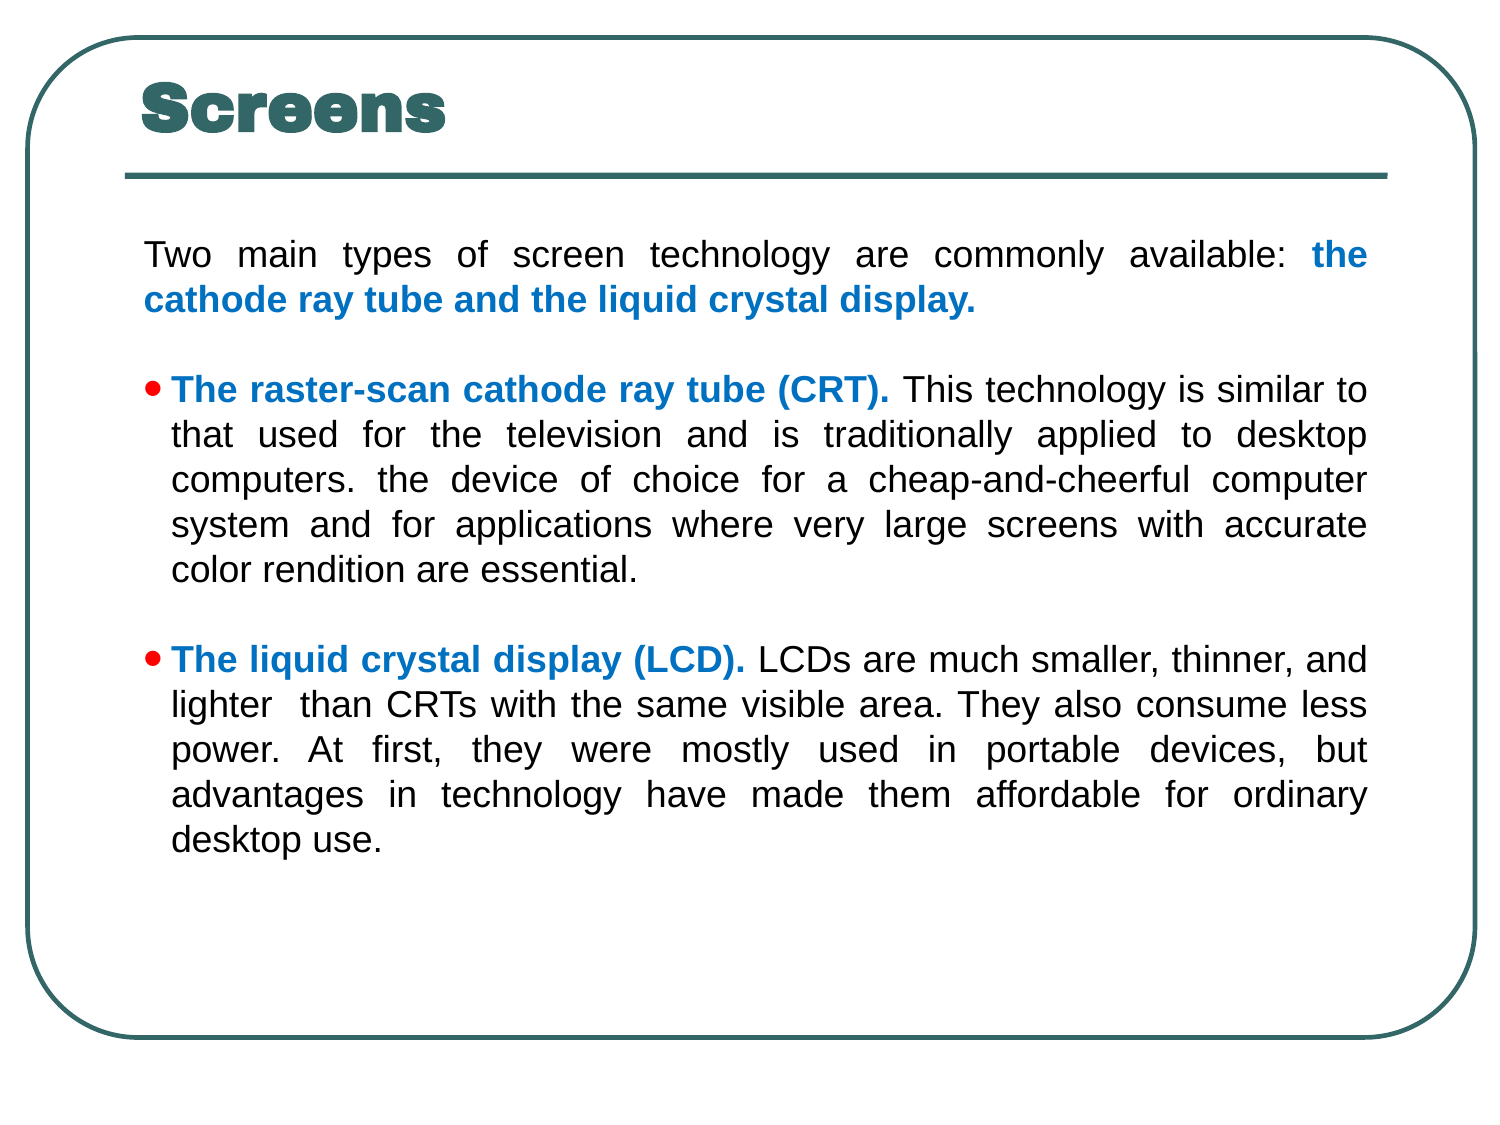

# Screens
Two main types of screen technology are commonly available: the cathode ray tube and the liquid crystal display.

The raster-scan cathode ray tube (CRT). This technology is similar to that used for the television and is traditionally applied to desktop computers. the device of choice for a cheap-and-cheerful computer system and for applications where very large screens with accurate color rendition are essential.

The liquid crystal display (LCD). LCDs are much smaller, thinner, and lighter  than CRTs with the same visible area. They also consume less power. At first, they were mostly used in portable devices, but advantages in technology have made them affordable for ordinary desktop use.